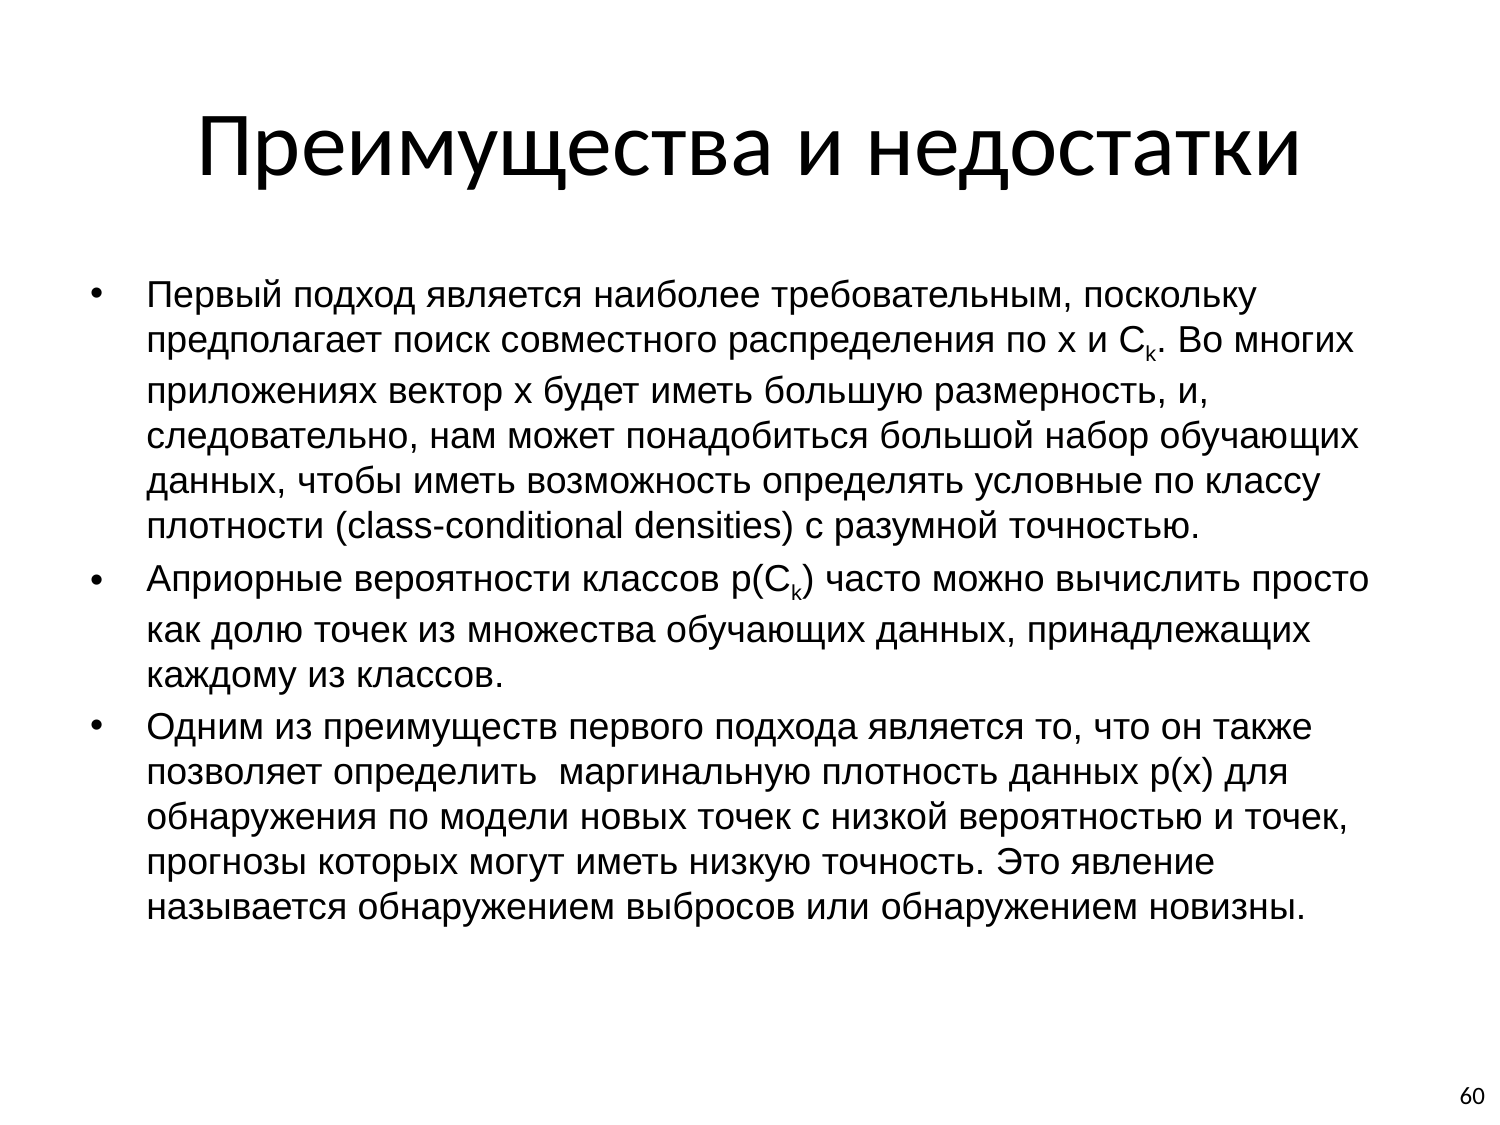

# Преимущества и недостатки
Первый подход является наиболее требовательным, поскольку предполагает поиск совместного распределения по х и Ck. Во многих приложениях вектор х будет иметь большую размерность, и, следовательно, нам может понадобиться большой набор обучаю­щих данных, чтобы иметь возможность определять условные по классу плотности (class-conditional densities) с разумной точностью.
Априор­ные вероятности классов р(Ck) часто можно вычислить просто как долю точек из множества обучающих данных, принадлежащих каждому из классов.
Одним из преимуществ первого подхода является то, что он также позволяет определить ­ маргинальную плотность данных р(х) для обнаружения по модели новых точек с низкой вероятностью и точек, прогнозы которых могут иметь низкую точность. Это явление называется обнаружением выбросов или обнаружением новизны.

60